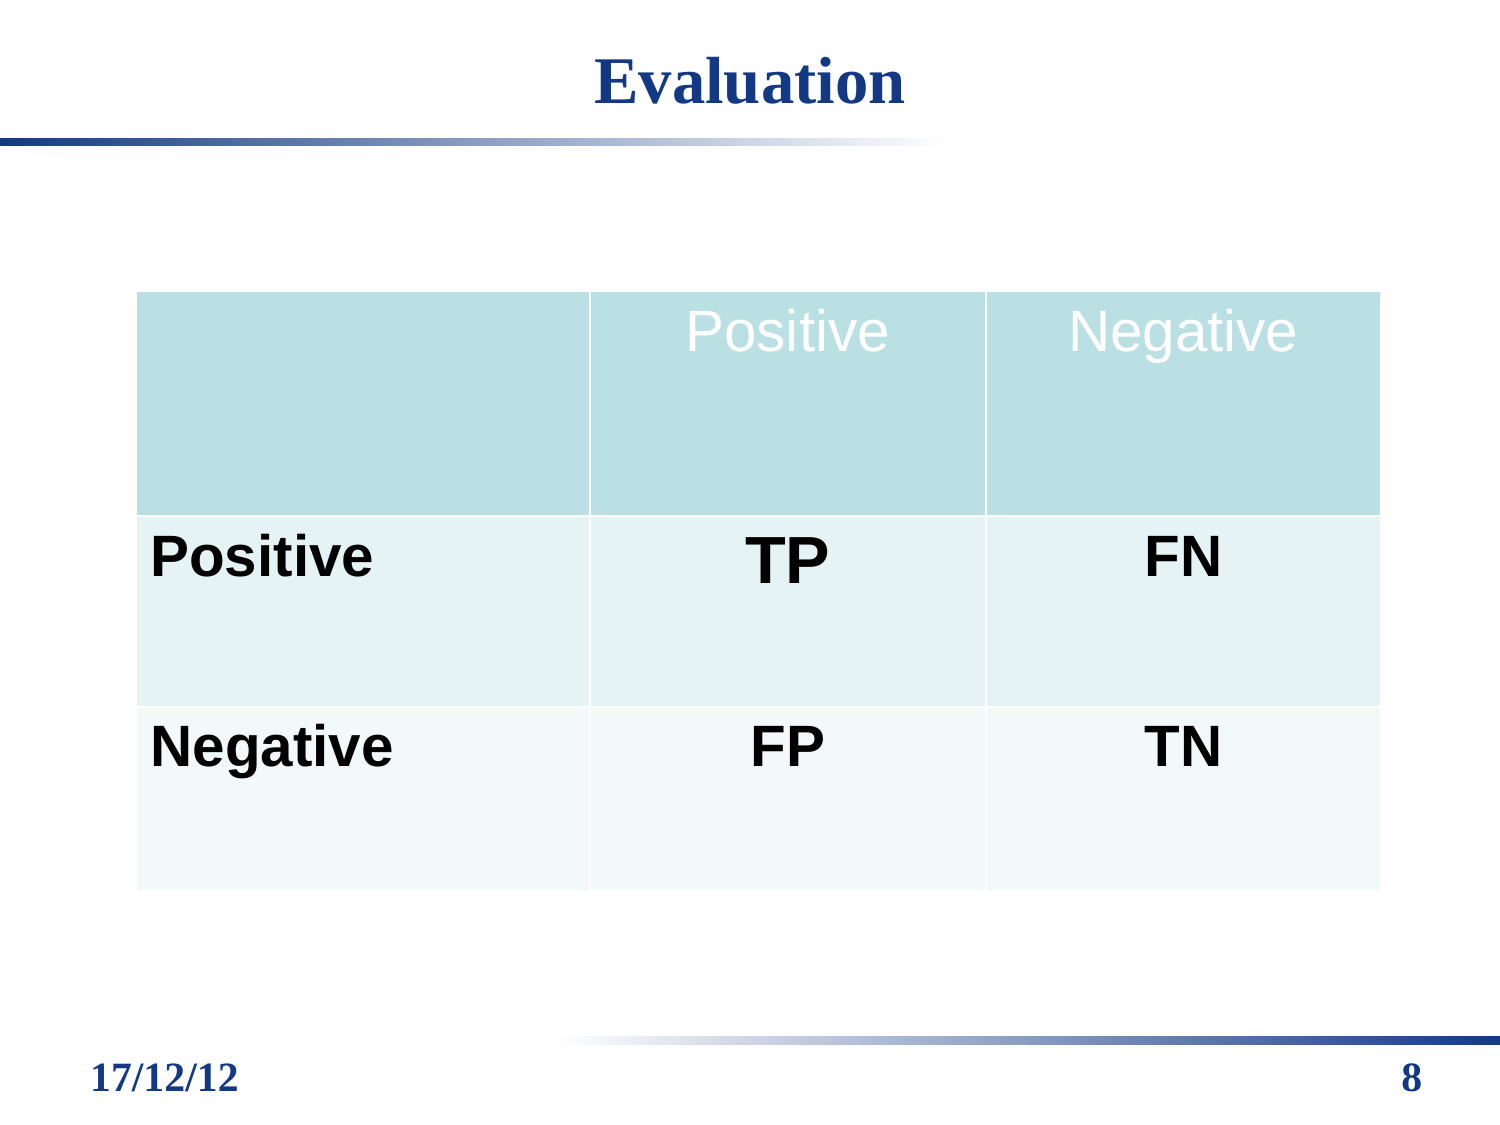

# Evaluation

|  | Positive | Negative |
| --- | --- | --- |
| Positive | TP | FN |
| Negative | FP | TN |
17/12/12
8